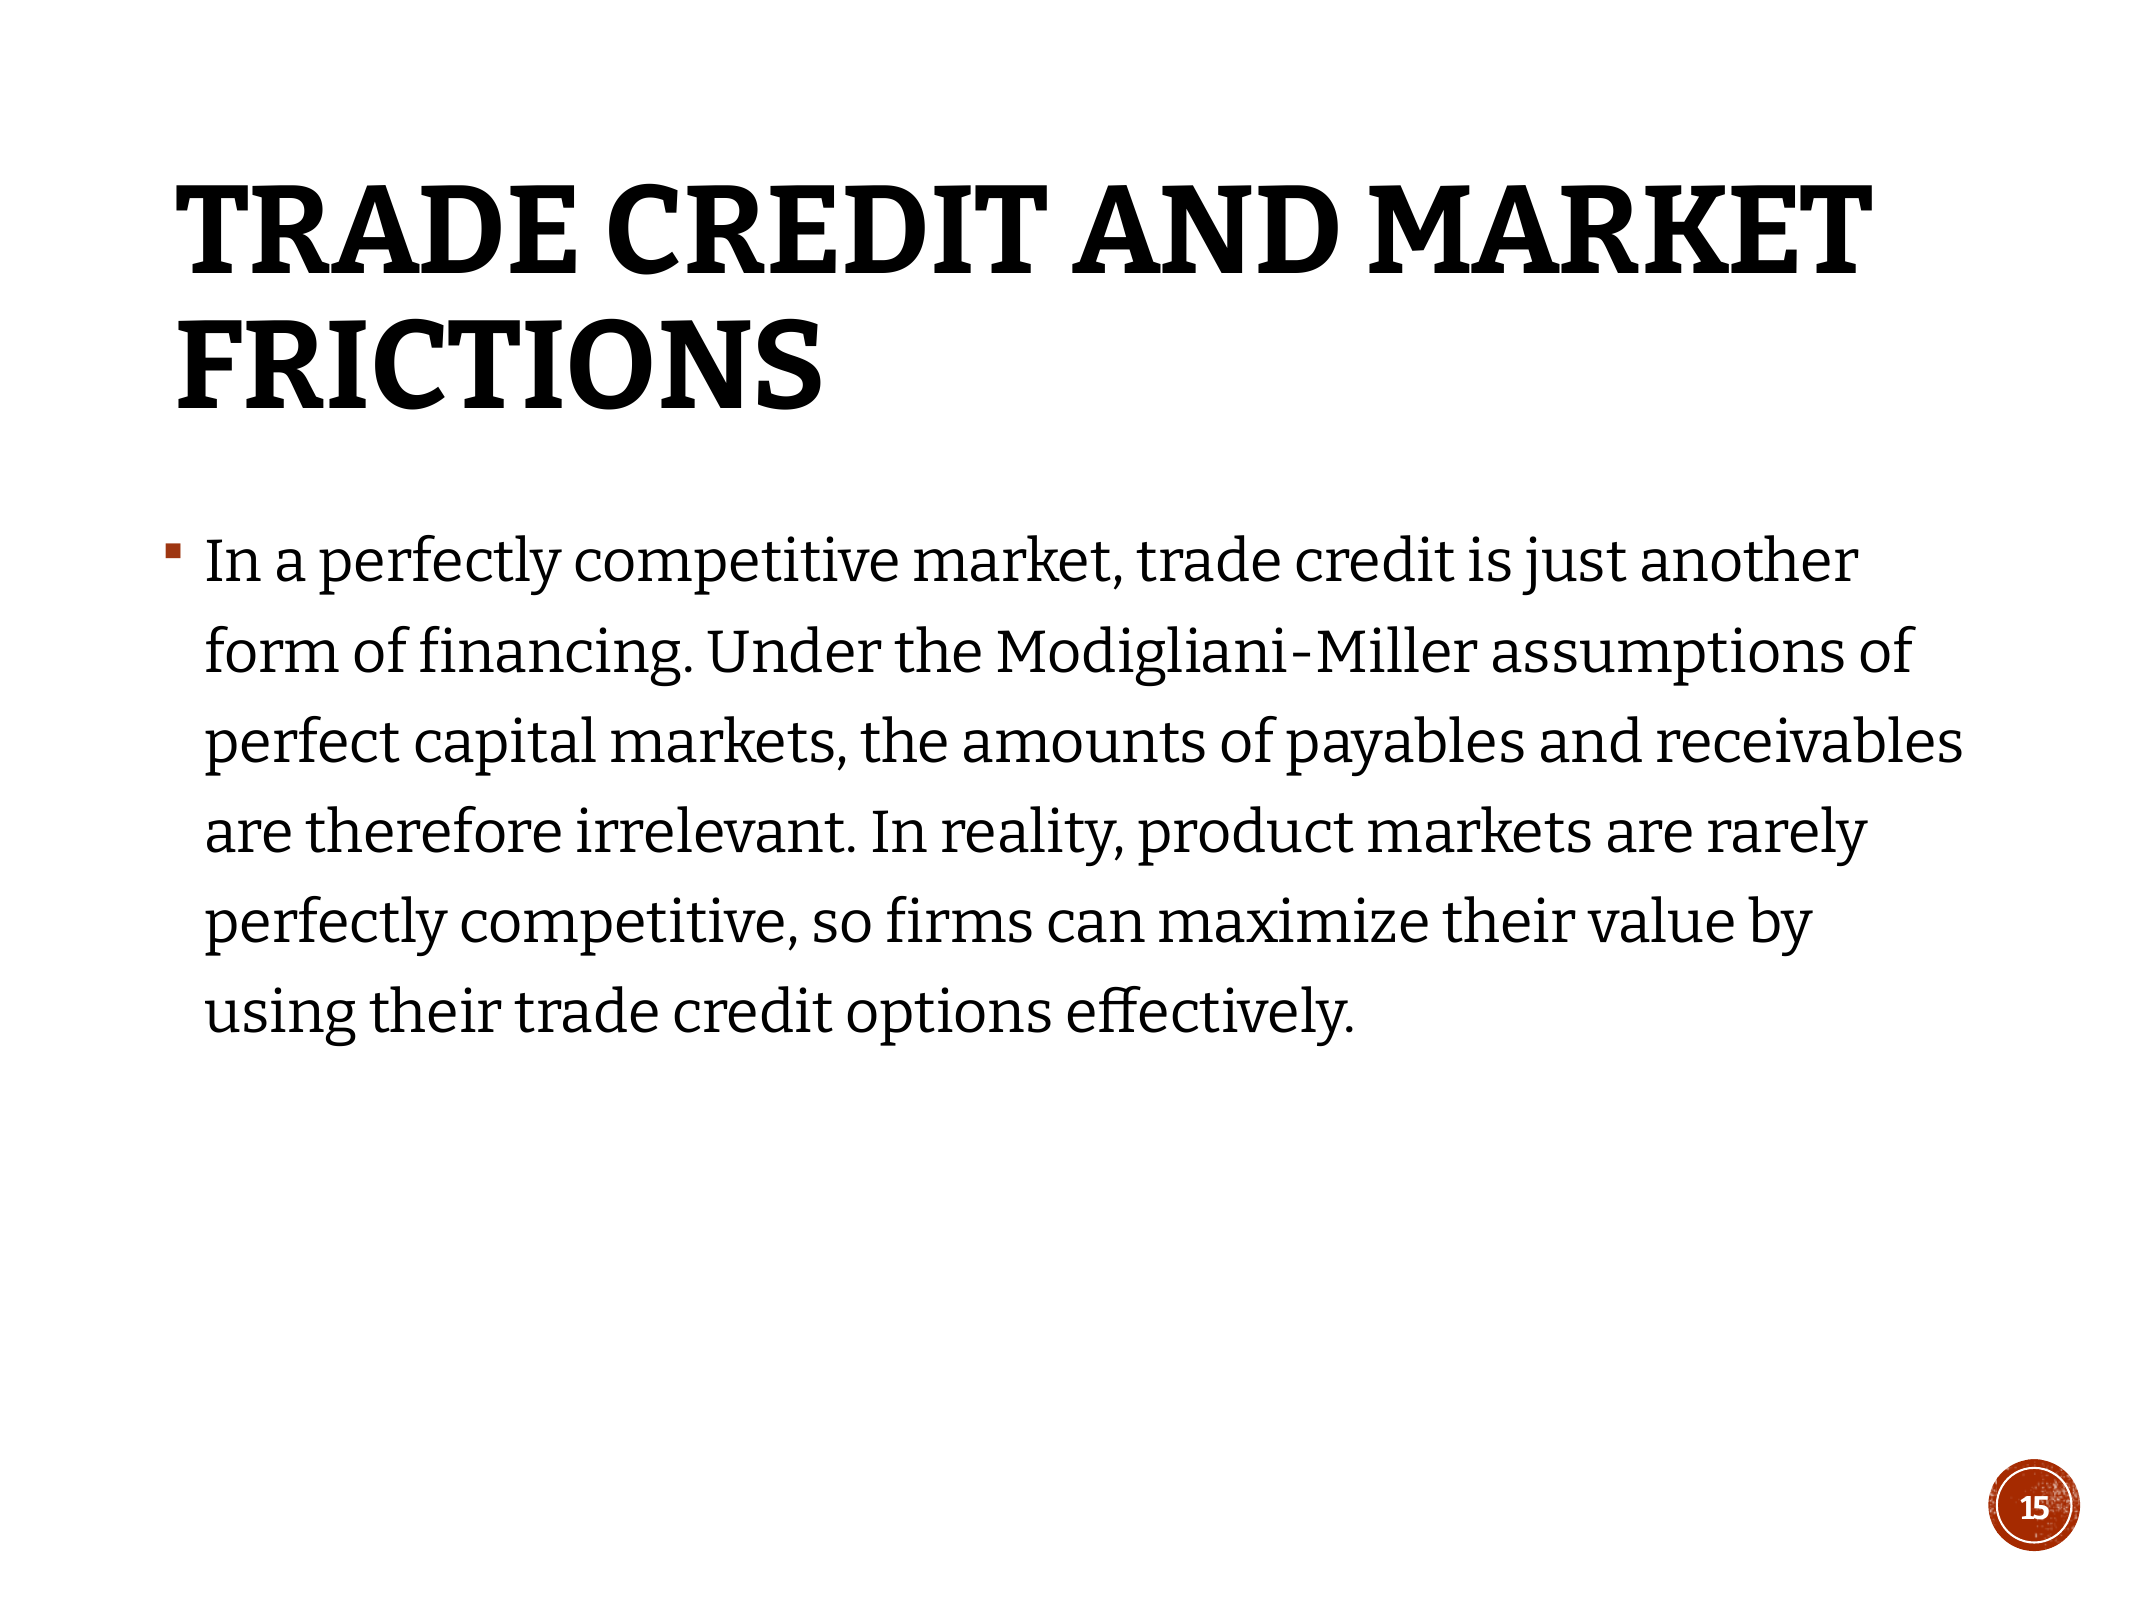

# Trade Credit and Market Frictions
In a perfectly competitive market, trade credit is just another form of financing. Under the Modigliani-Miller assumptions of perfect capital markets, the amounts of payables and receivables are therefore irrelevant. In reality, product markets are rarely perfectly competitive, so firms can maximize their value by using their trade credit options effectively.
15